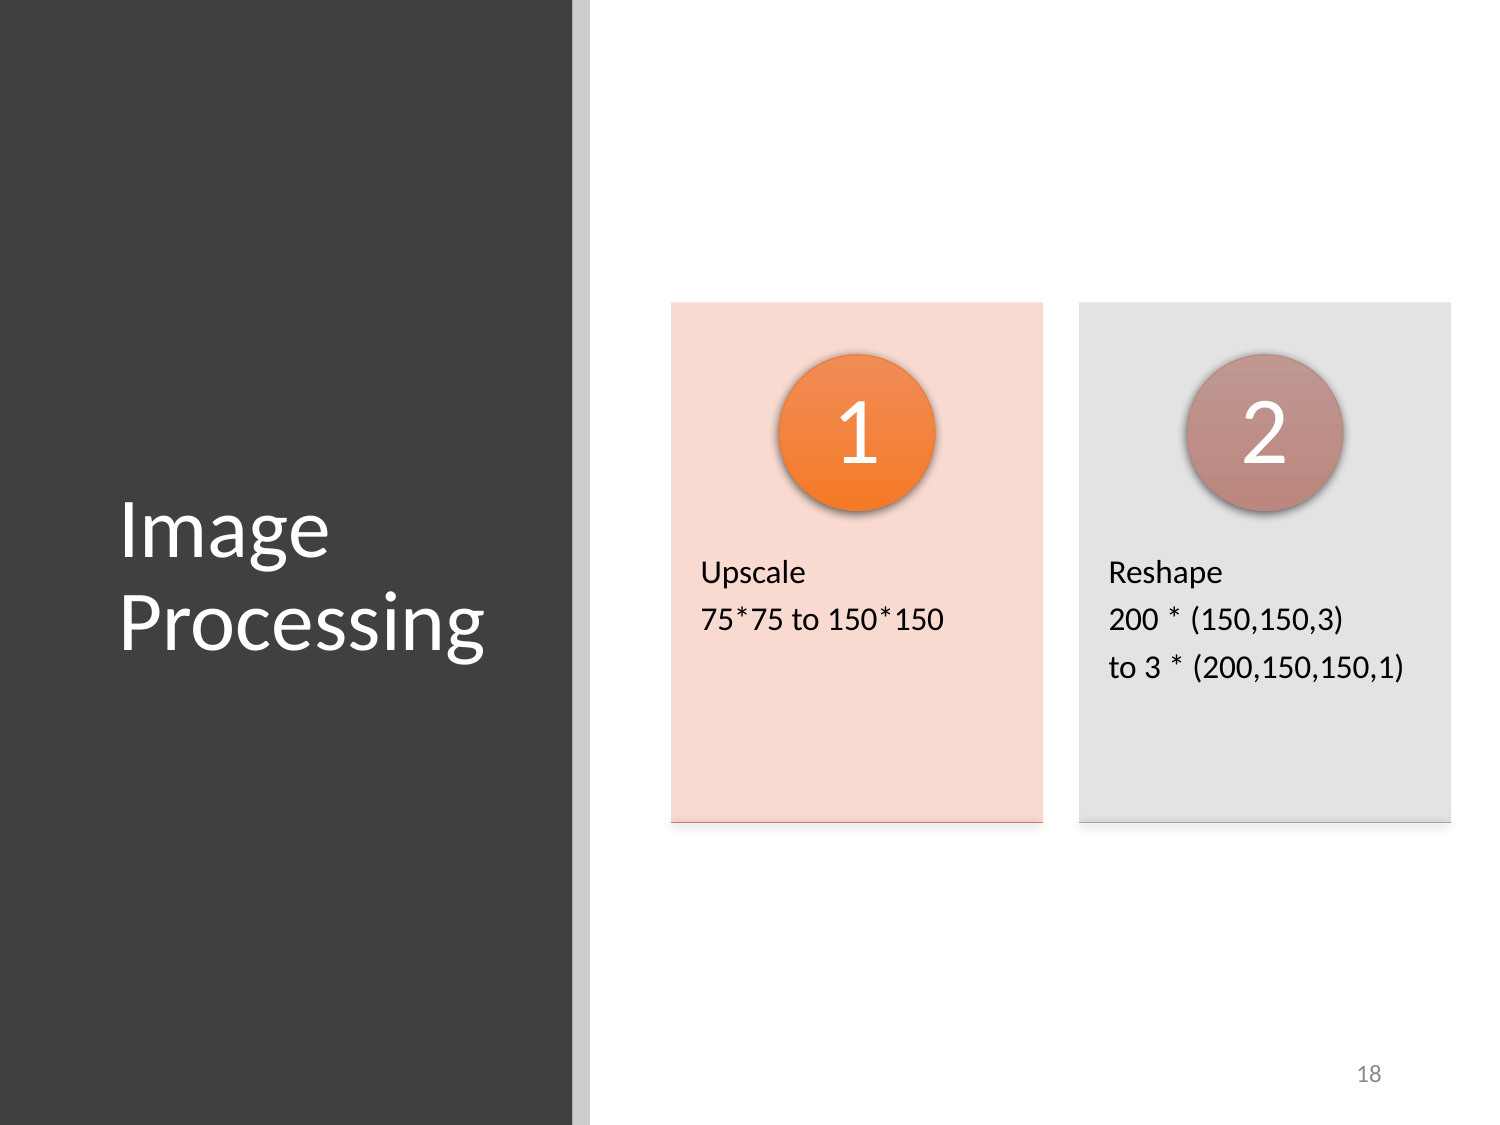

Upscale
75*75 to 150*150
1
Reshape
200 * (150,150,3)
to 3 * (200,150,150,1)
2
# Image Processing
18